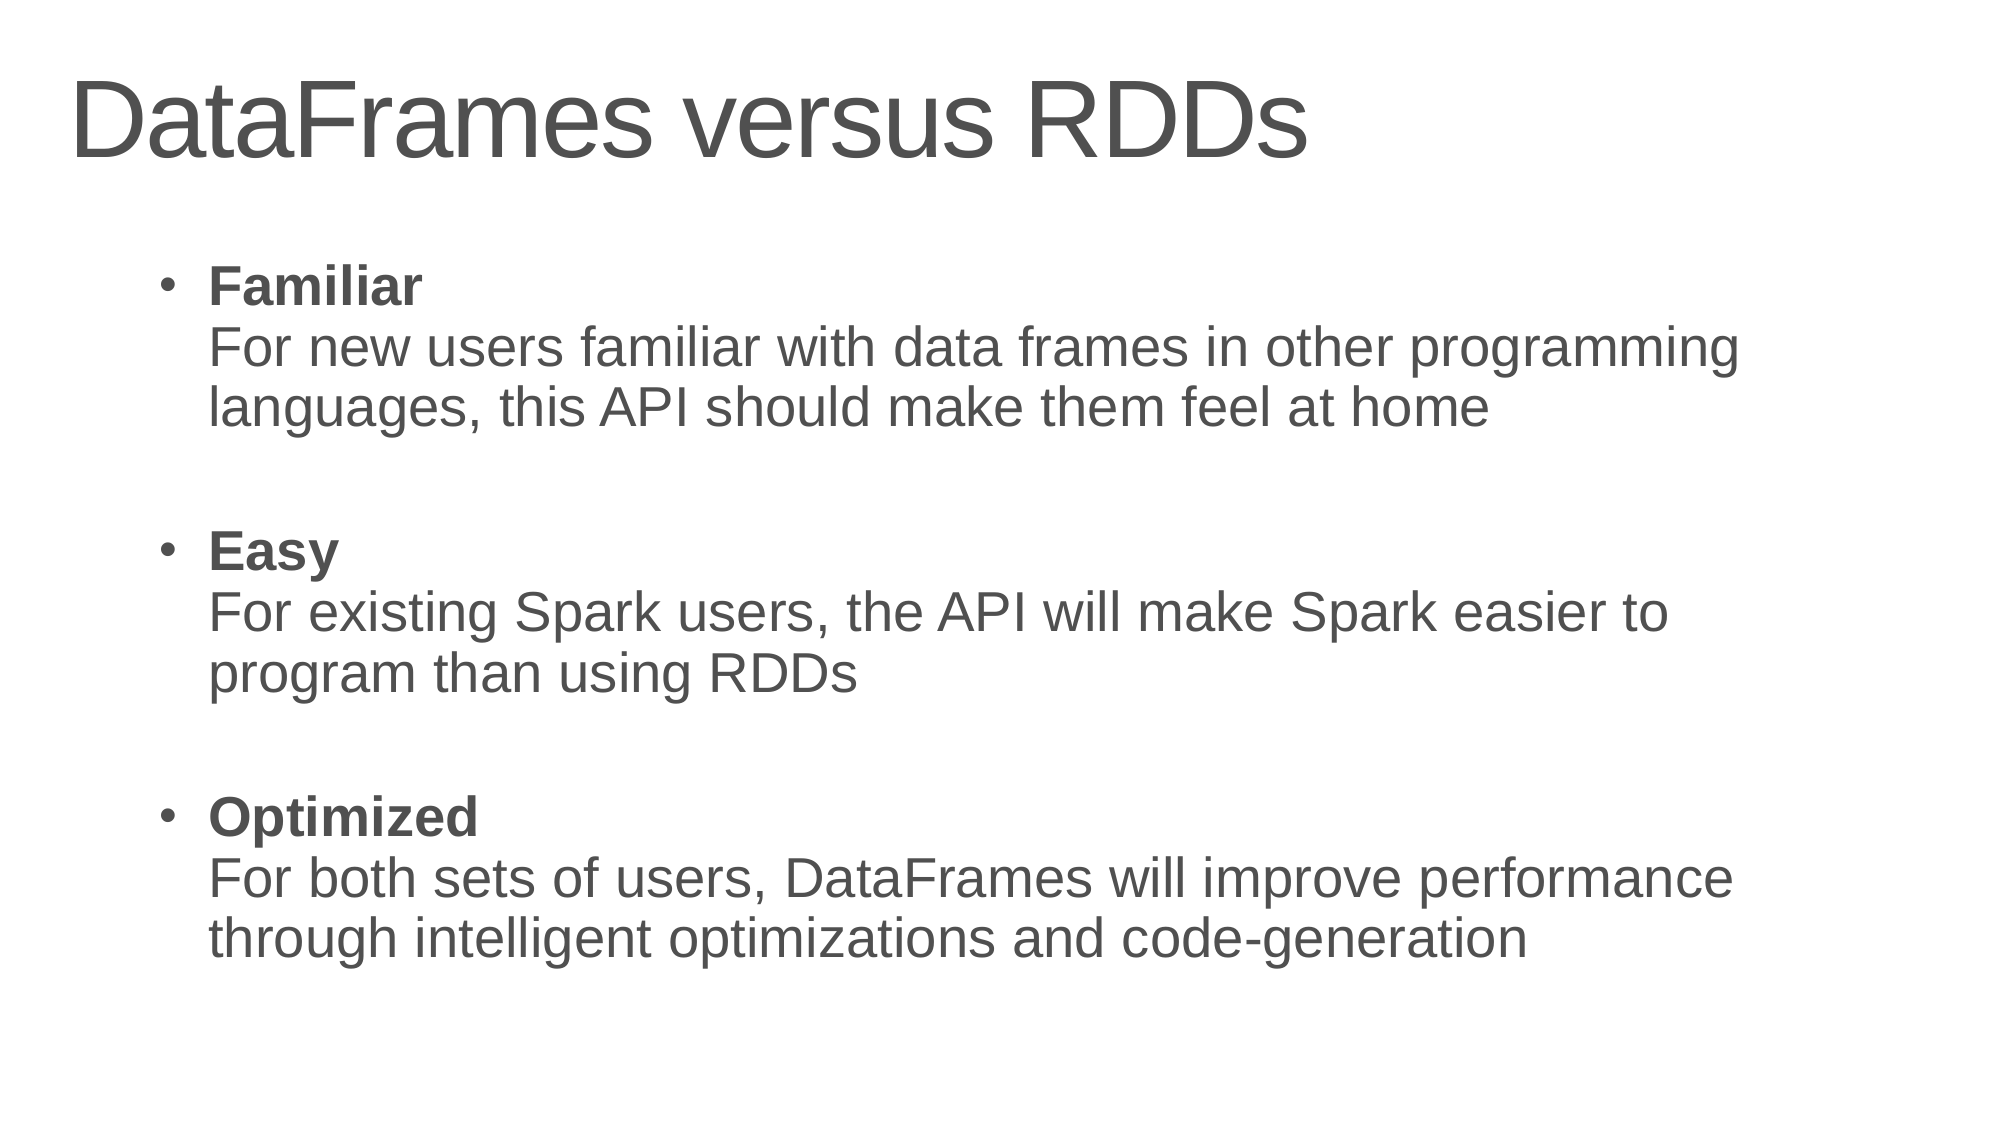

# DataFrames versus RDDs
Familiar
For new users familiar with data frames in other programming languages, this API should make them feel at home

Easy
For existing Spark users, the API will make Spark easier to program than using RDDs

Optimized
For both sets of users, DataFrames will improve performance through intelligent optimizations and code-generation